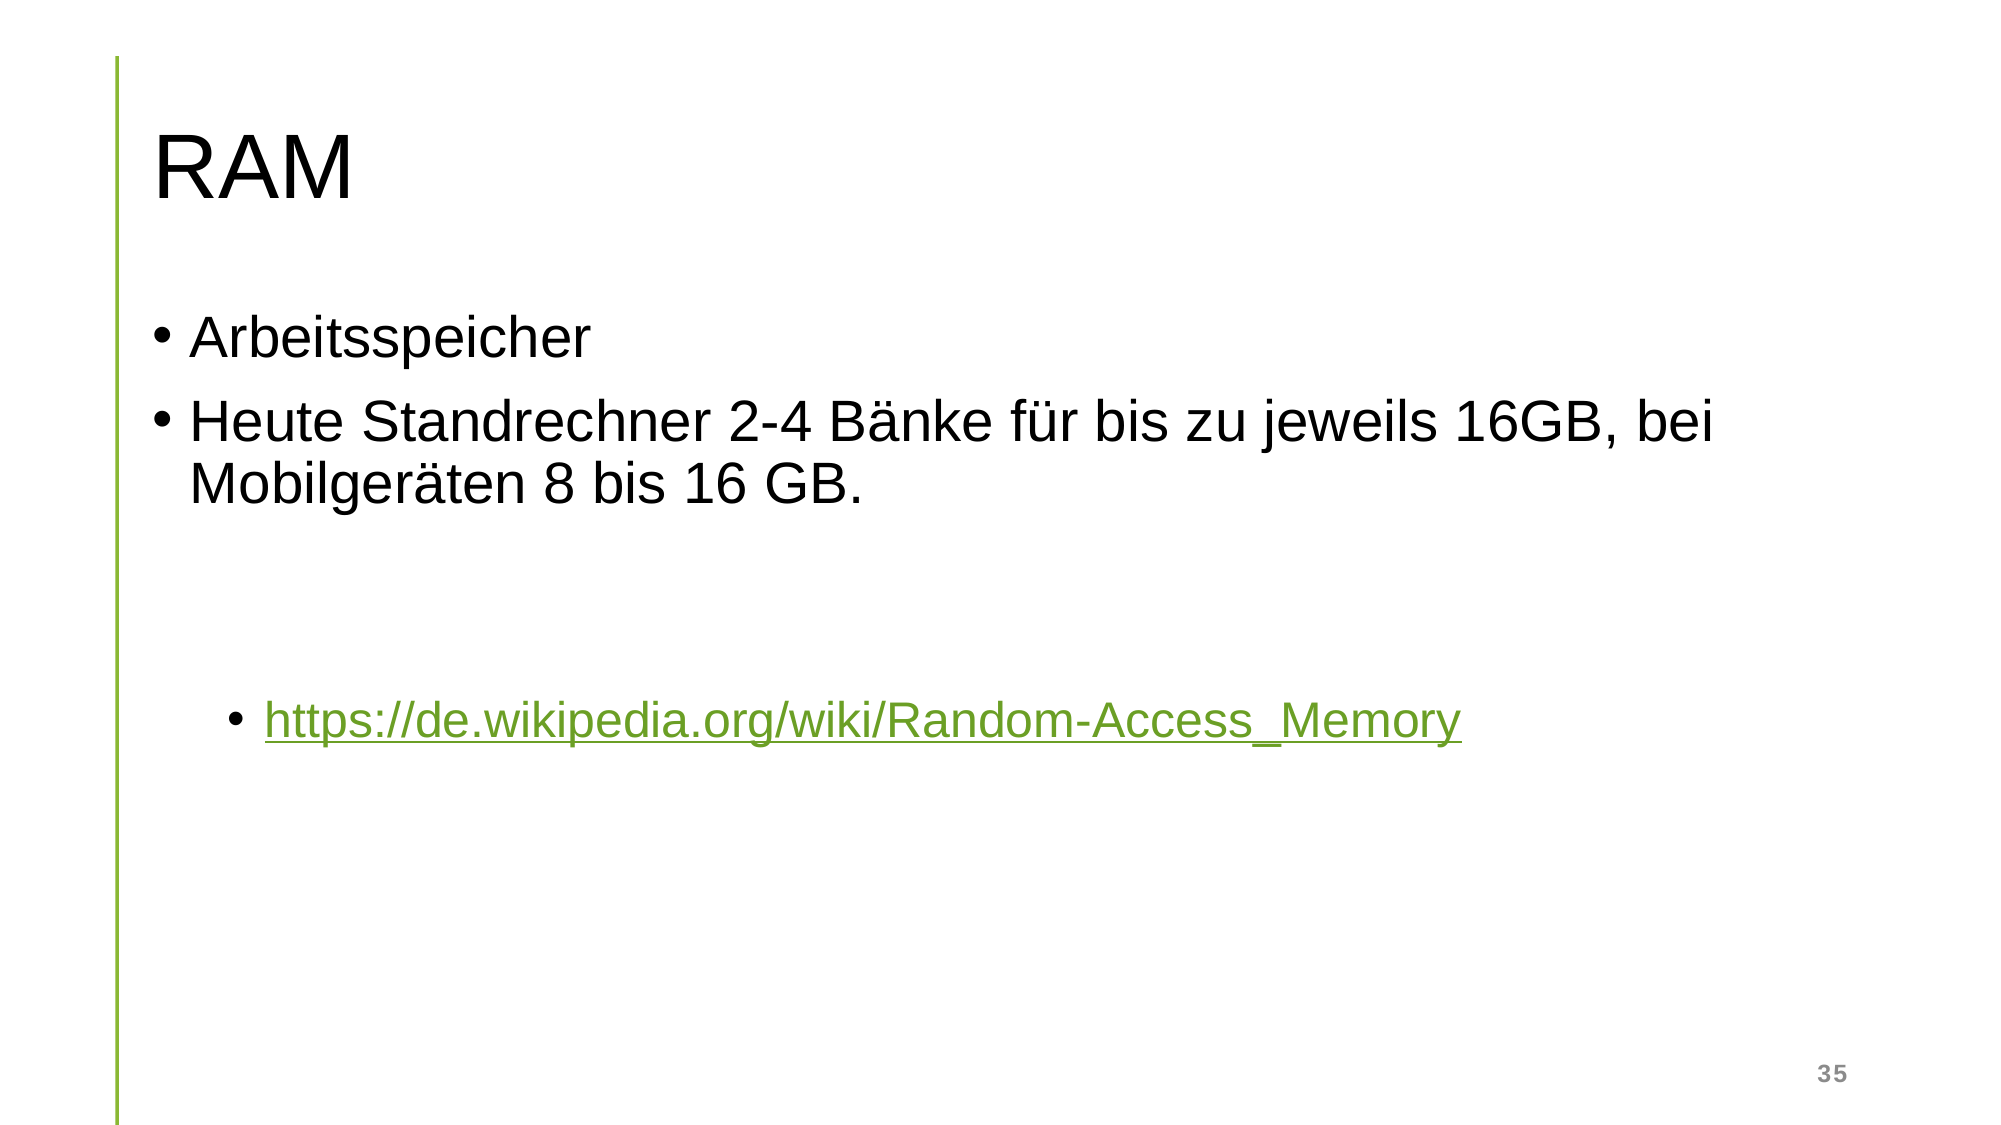

# RAM
Arbeitsspeicher
Heute Standrechner 2-4 Bänke für bis zu jeweils 16GB, bei Mobilgeräten 8 bis 16 GB.

https://de.wikipedia.org/wiki/Random-Access_Memory
35